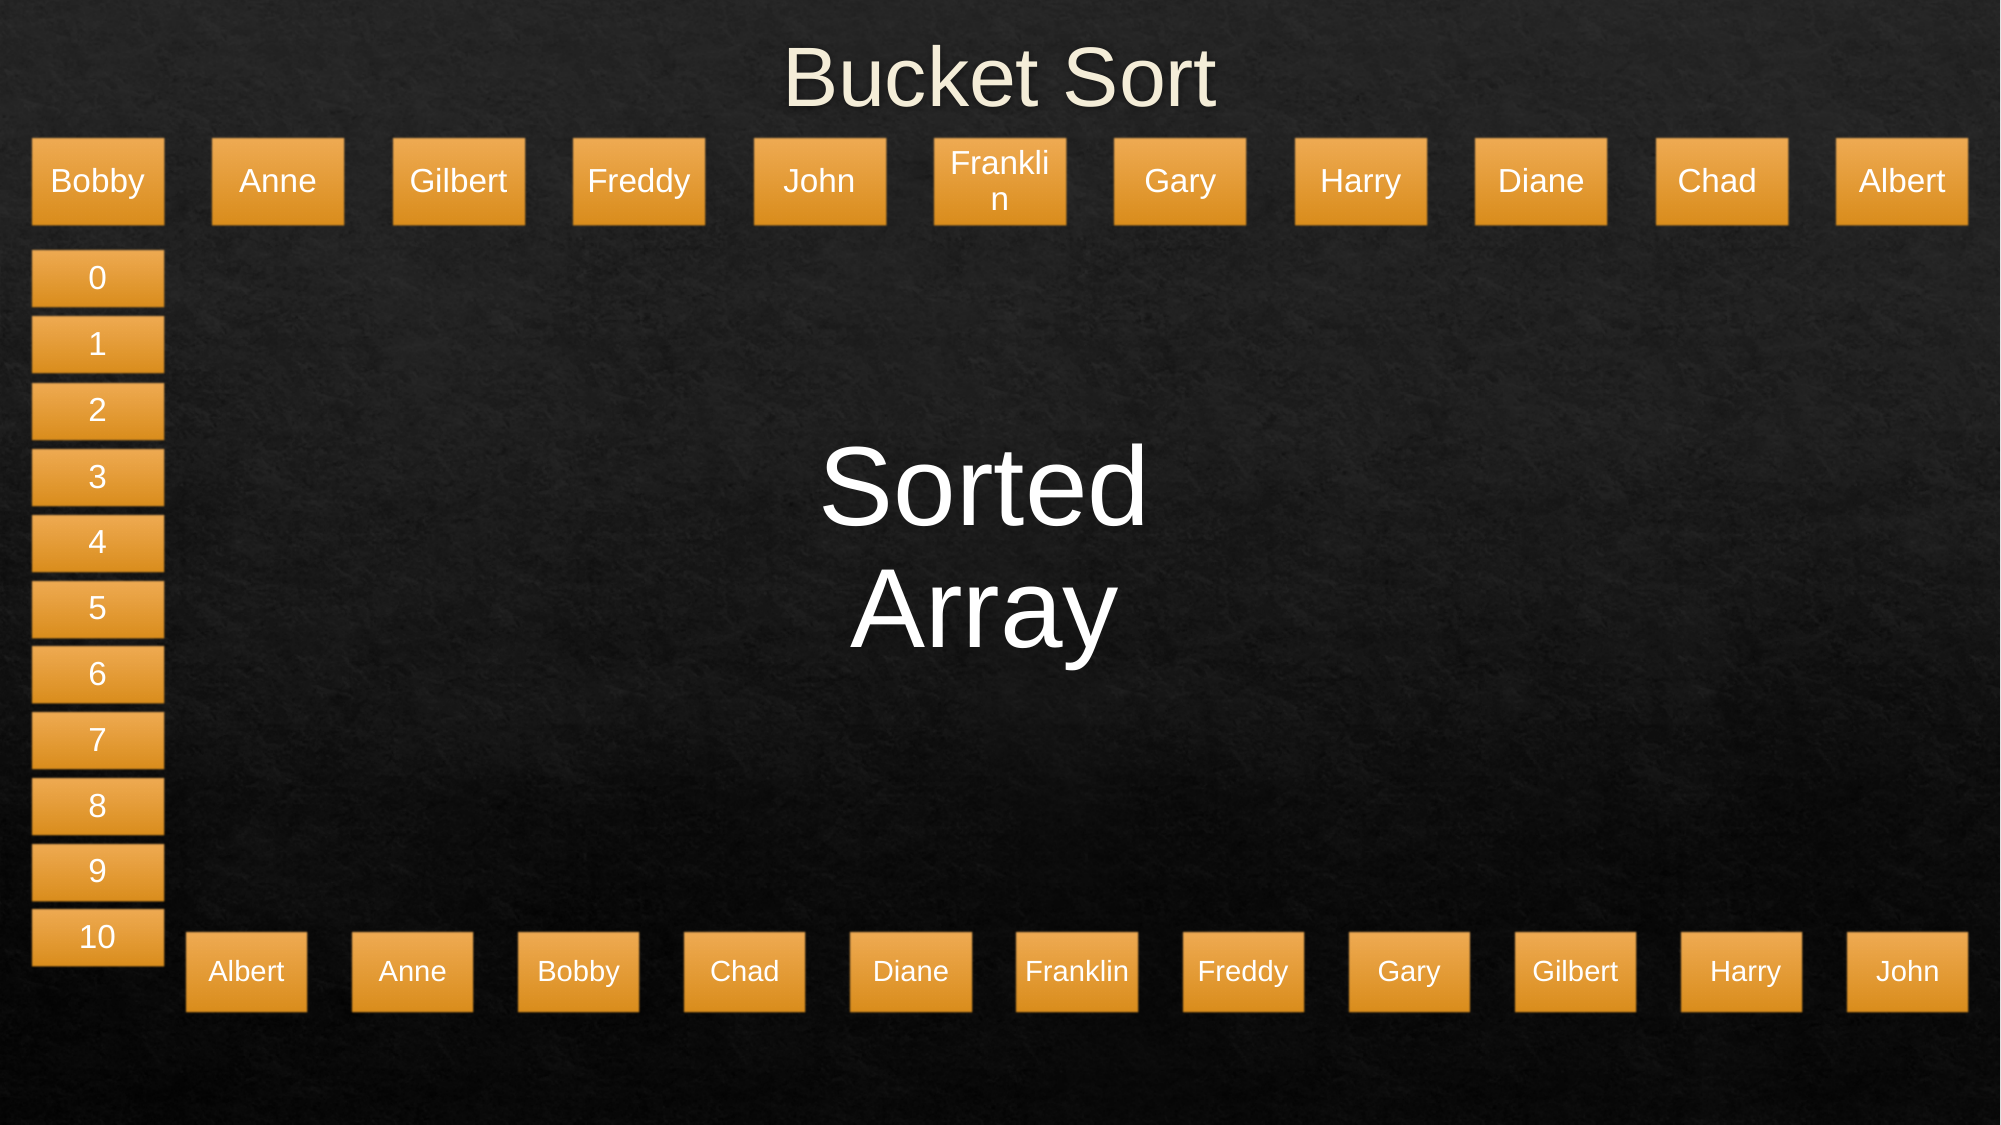

# Bucket Sort
Bobby
Anne
Gilbert
Freddy
John
Franklin
Gary
Harry
Diane
Chad
Albert

0

1

2
Sorted Array

3

4
5

6

7

8

9
Albert
Anne
Bobby
Chad
Diane
Franklin
Freddy
Gary
Gilbert
 Harry
John

10